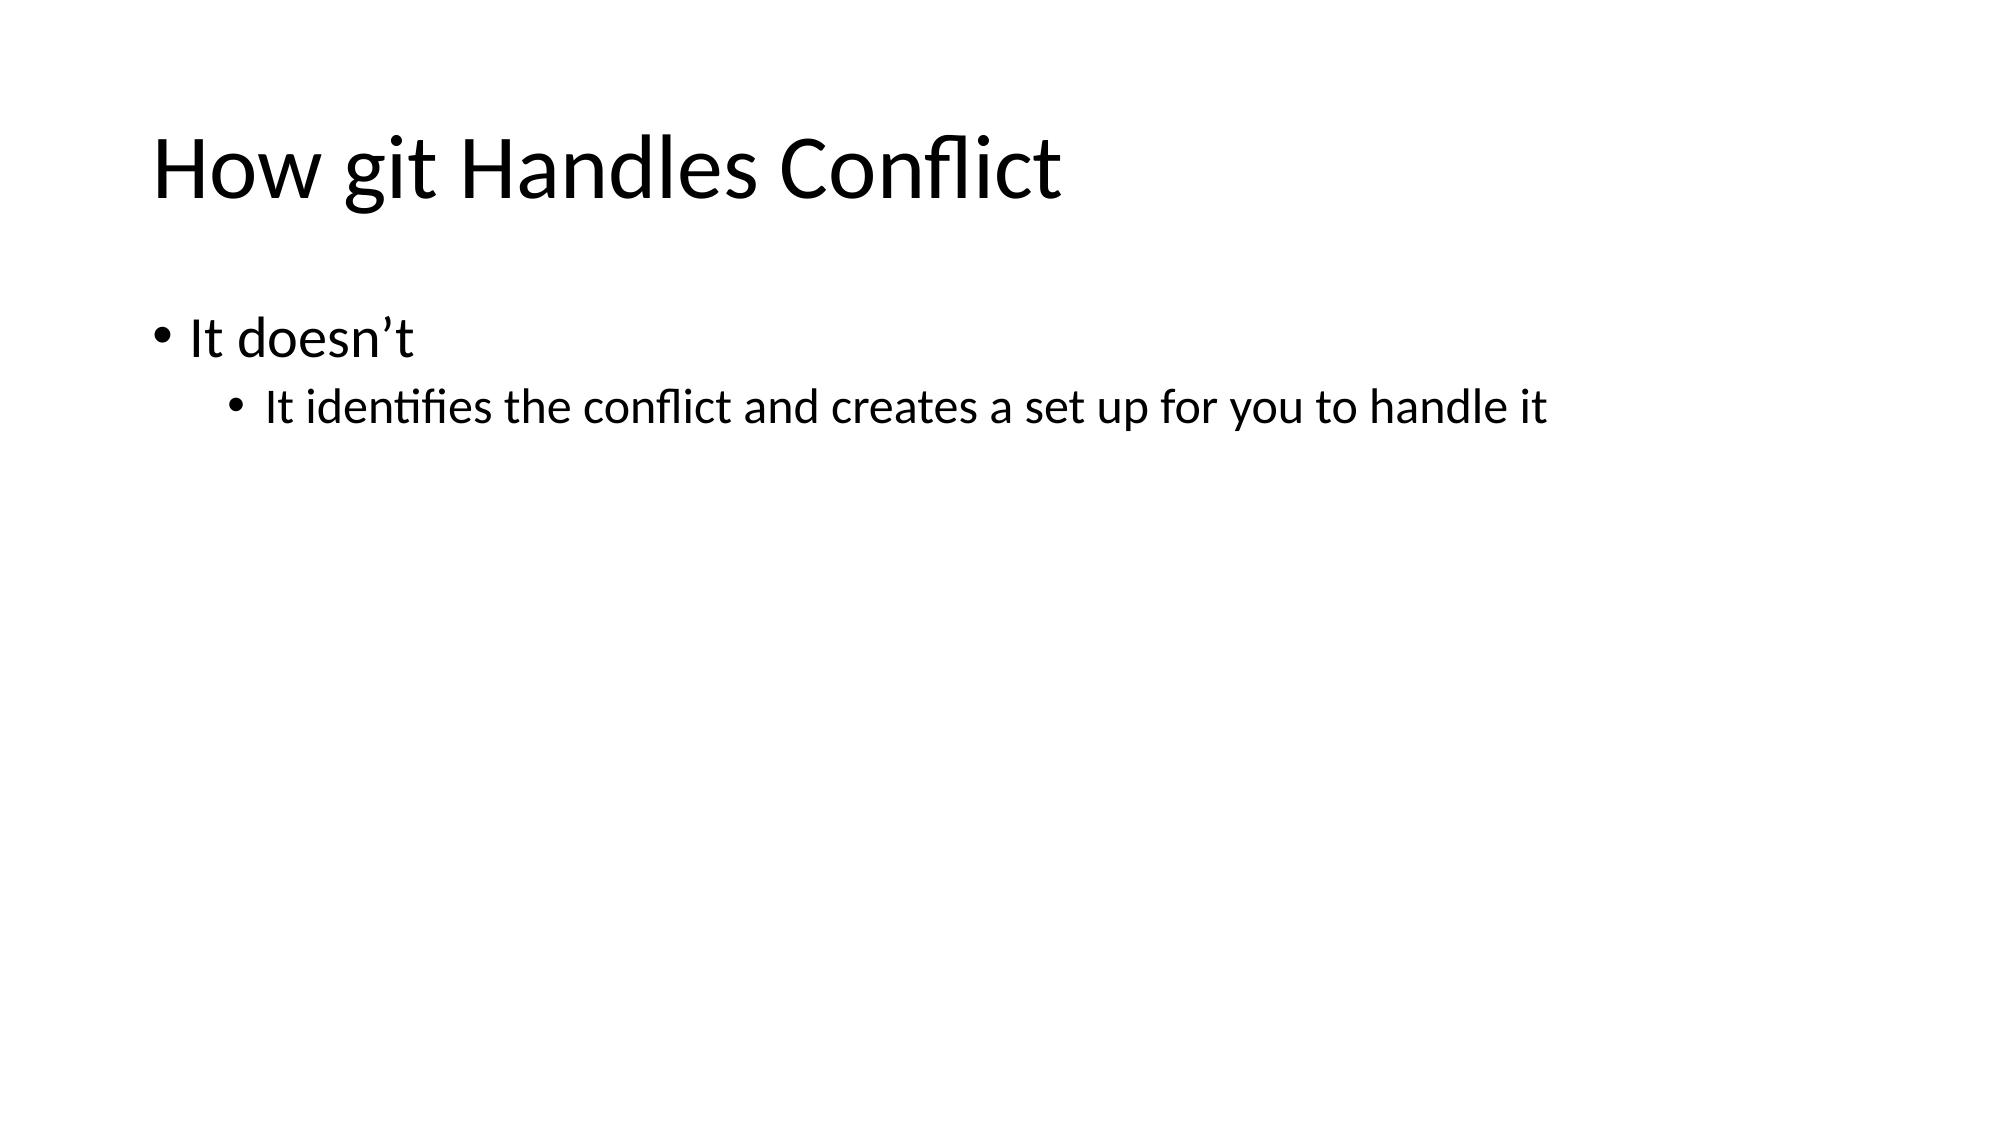

# How git Handles Conflict
It doesn’t
It identifies the conflict and creates a set up for you to handle it